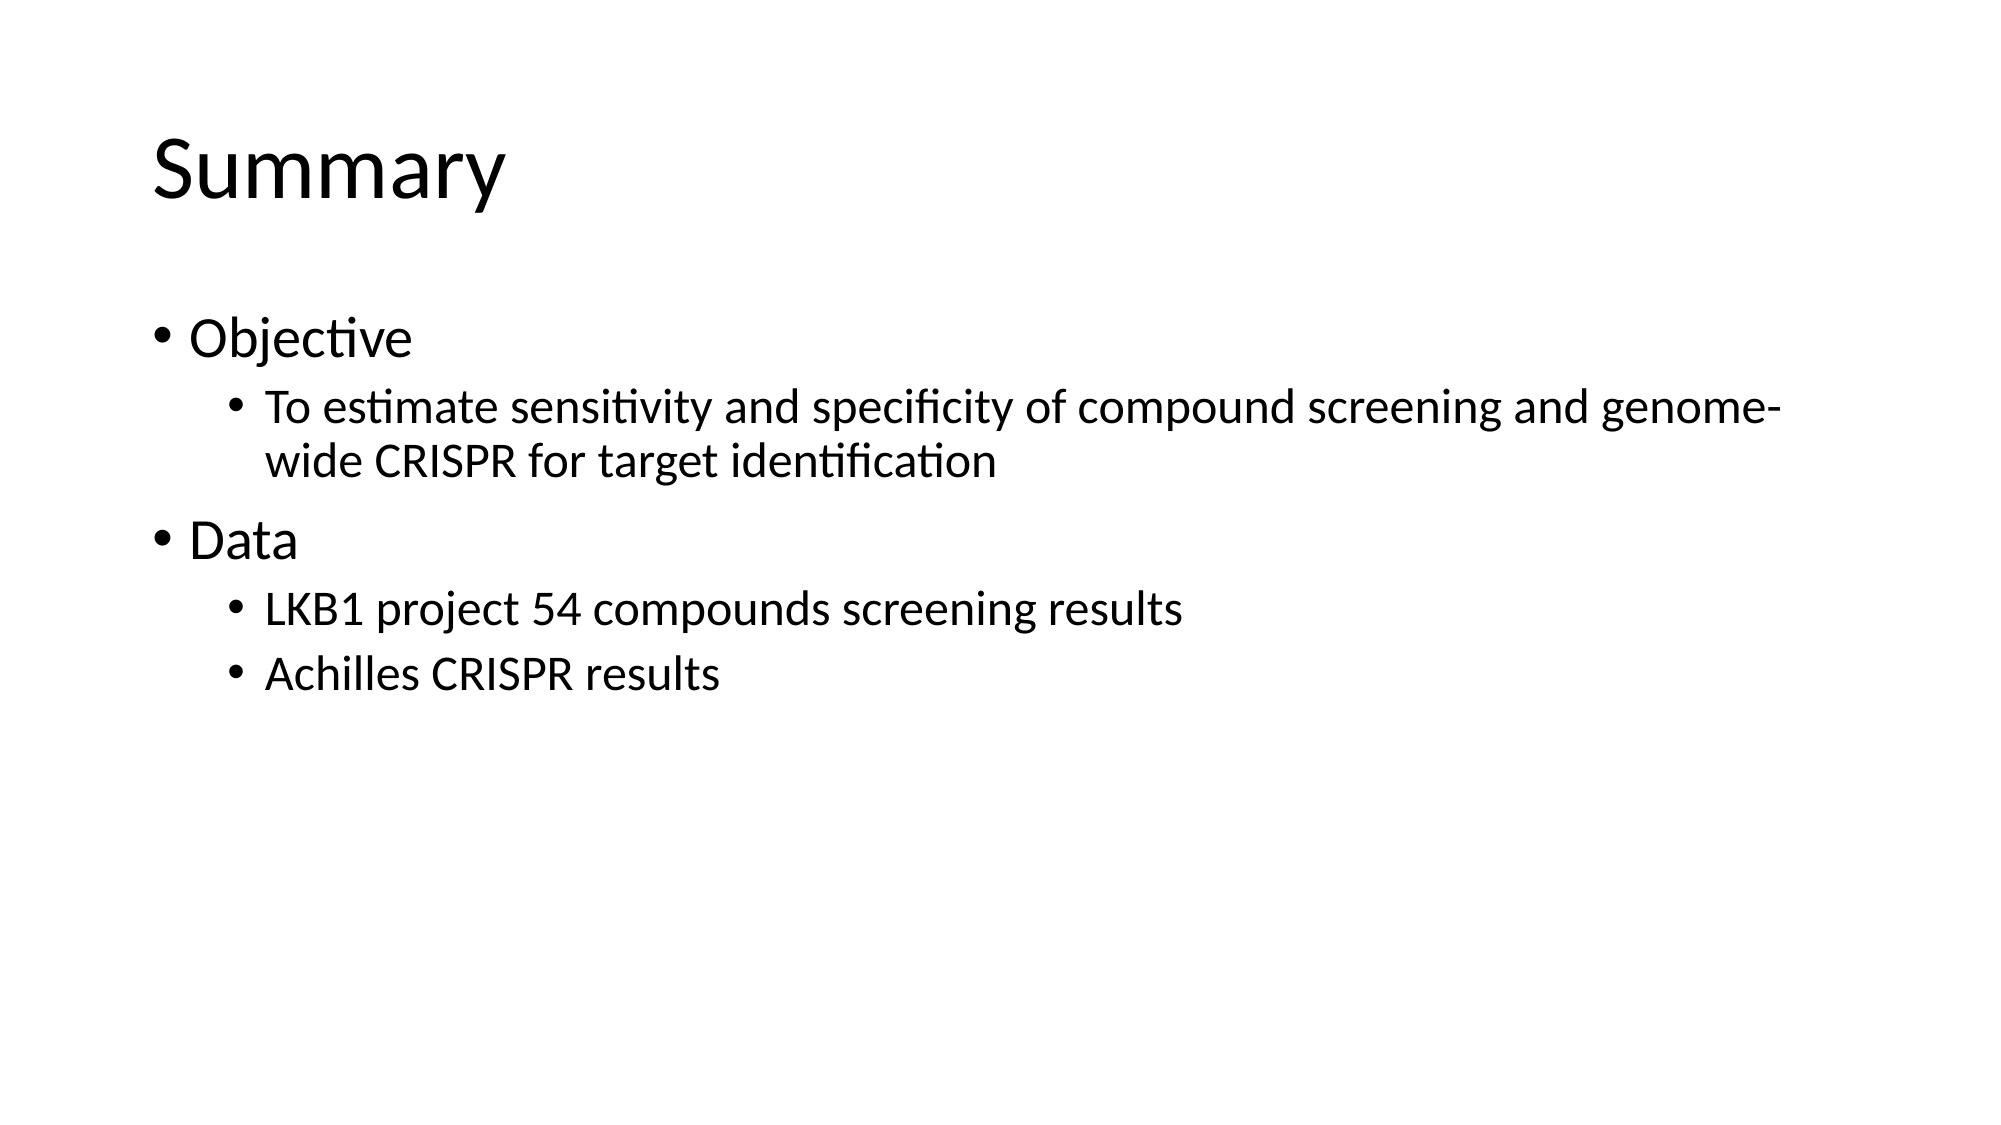

# Summary
Objective
To estimate sensitivity and specificity of compound screening and genome-wide CRISPR for target identification
Data
LKB1 project 54 compounds screening results
Achilles CRISPR results